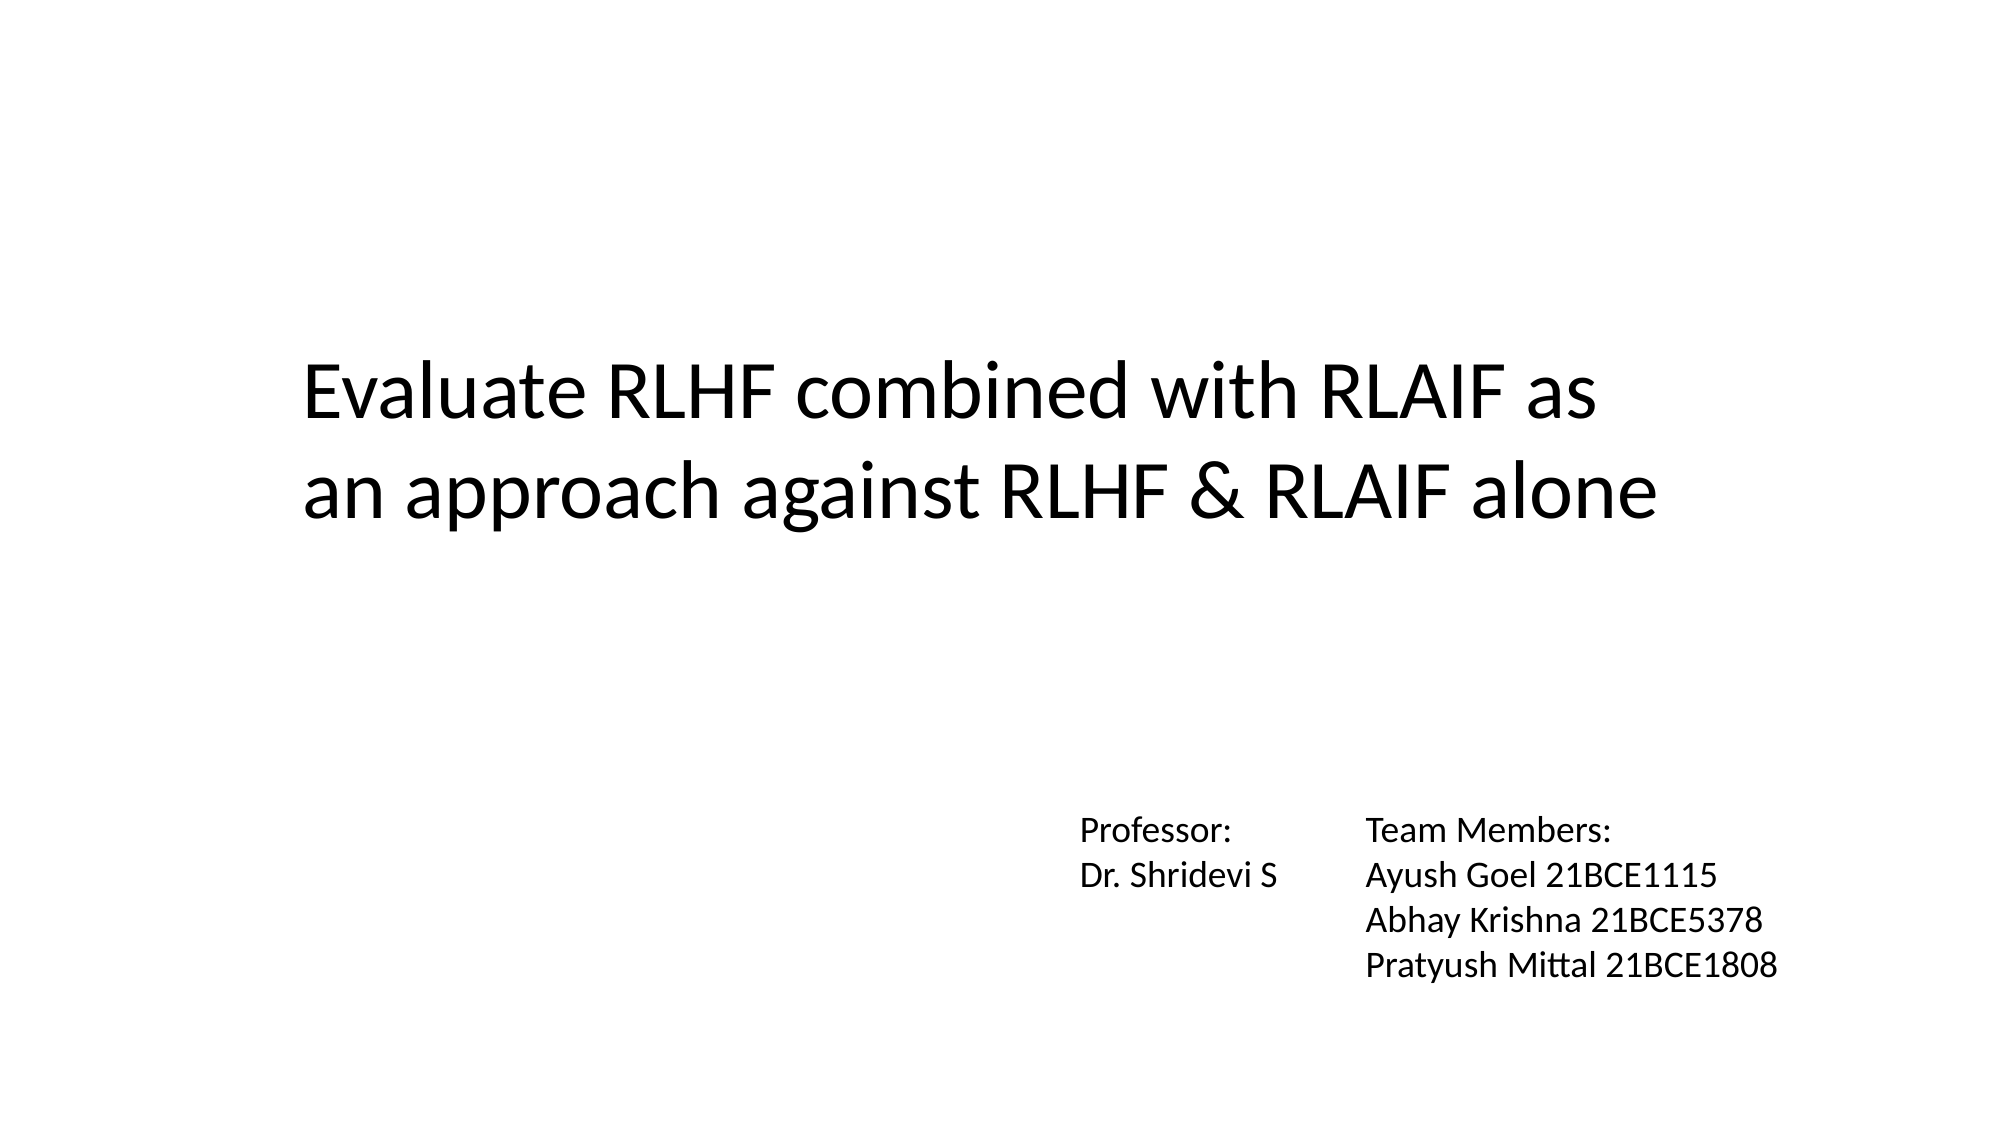

Evaluate RLHF combined with RLAIF as an approach against RLHF & RLAIF alone
Professor:
Dr. Shridevi S
Team Members:
Ayush Goel 21BCE1115
Abhay Krishna 21BCE5378
Pratyush Mittal 21BCE1808